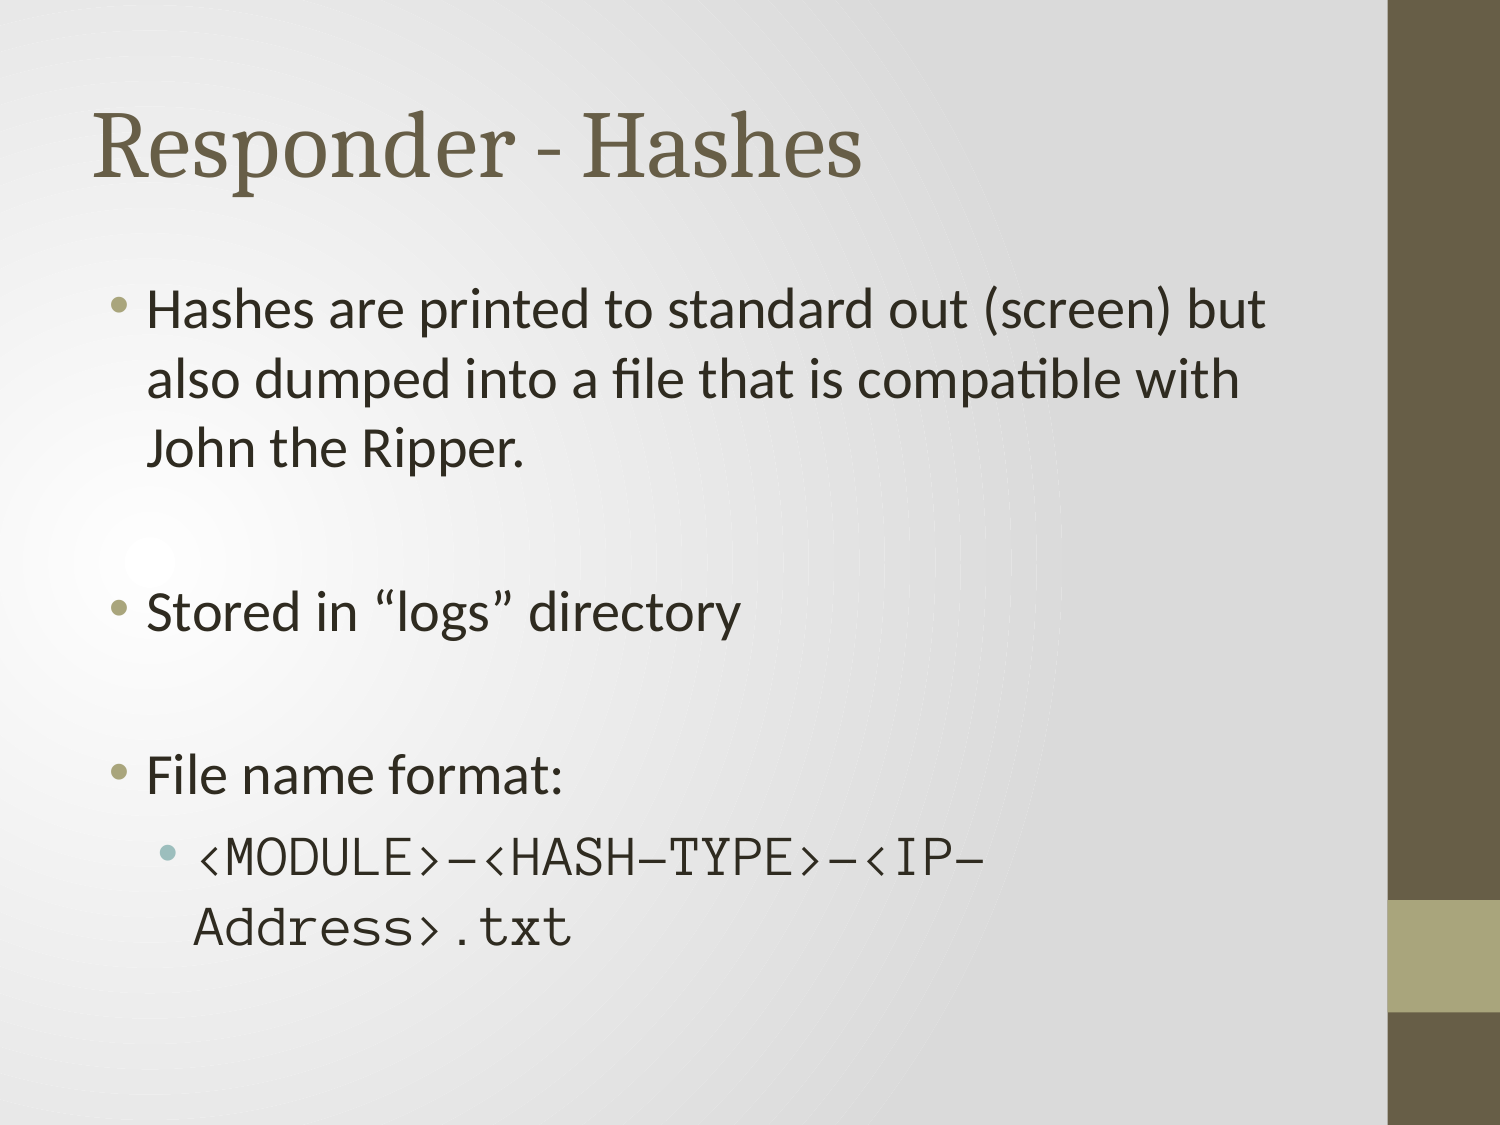

# Responder - Hashes
Hashes are printed to standard out (screen) but also dumped into a file that is compatible with John the Ripper.

Stored in “logs” directory

File name format:
<MODULE>-<HASH-TYPE>-<IP-Address>.txt